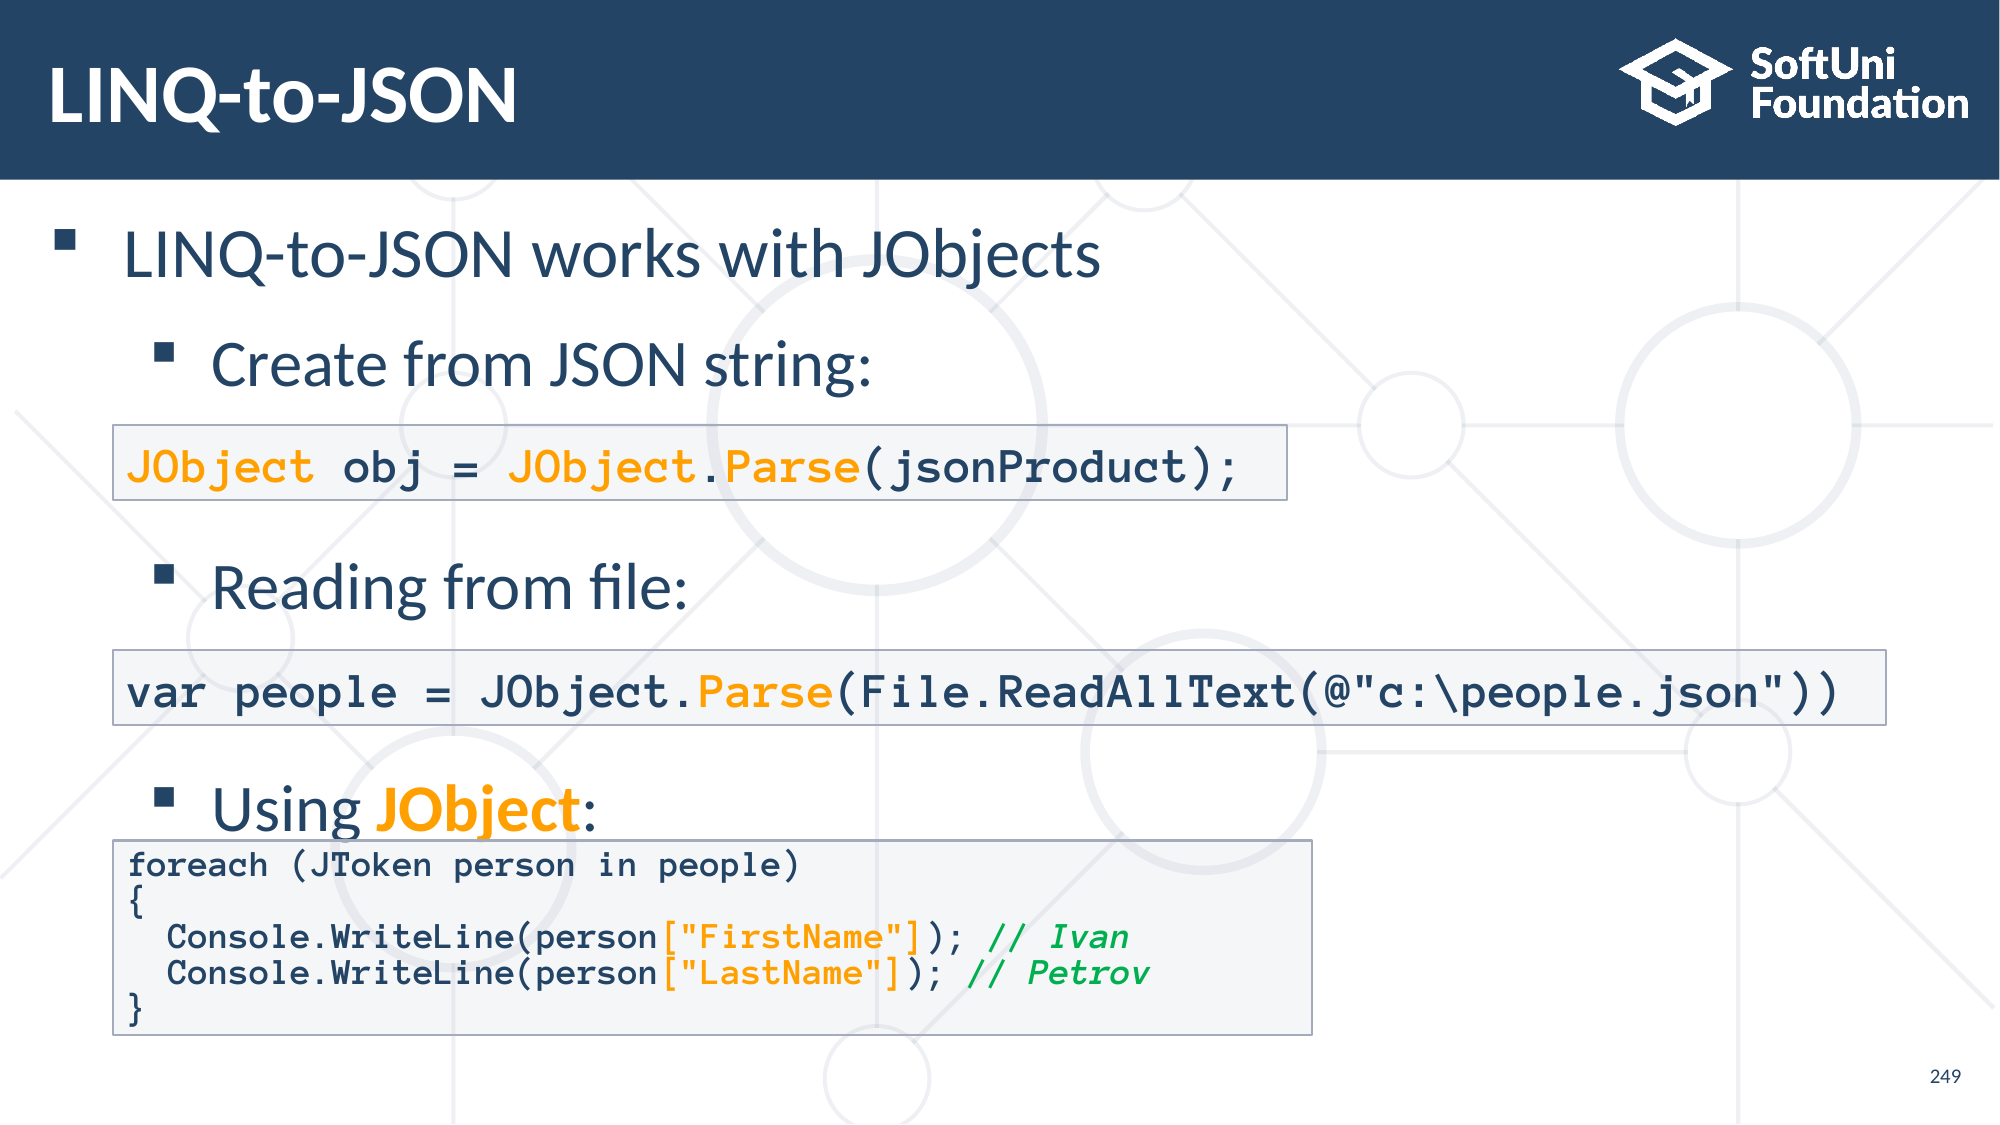

# LINQ-to-JSON
LINQ-to-JSON works with JObjects
Create from JSON string:

Reading from file:

Using JObject:
JObject obj = JObject.Parse(jsonProduct);
var people = JObject.Parse(File.ReadAllText(@"c:\people.json"))
foreach (JToken person in people)
{
  Console.WriteLine(person["FirstName"]); // Ivan
  Console.WriteLine(person["LastName"]); // Petrov
}
249